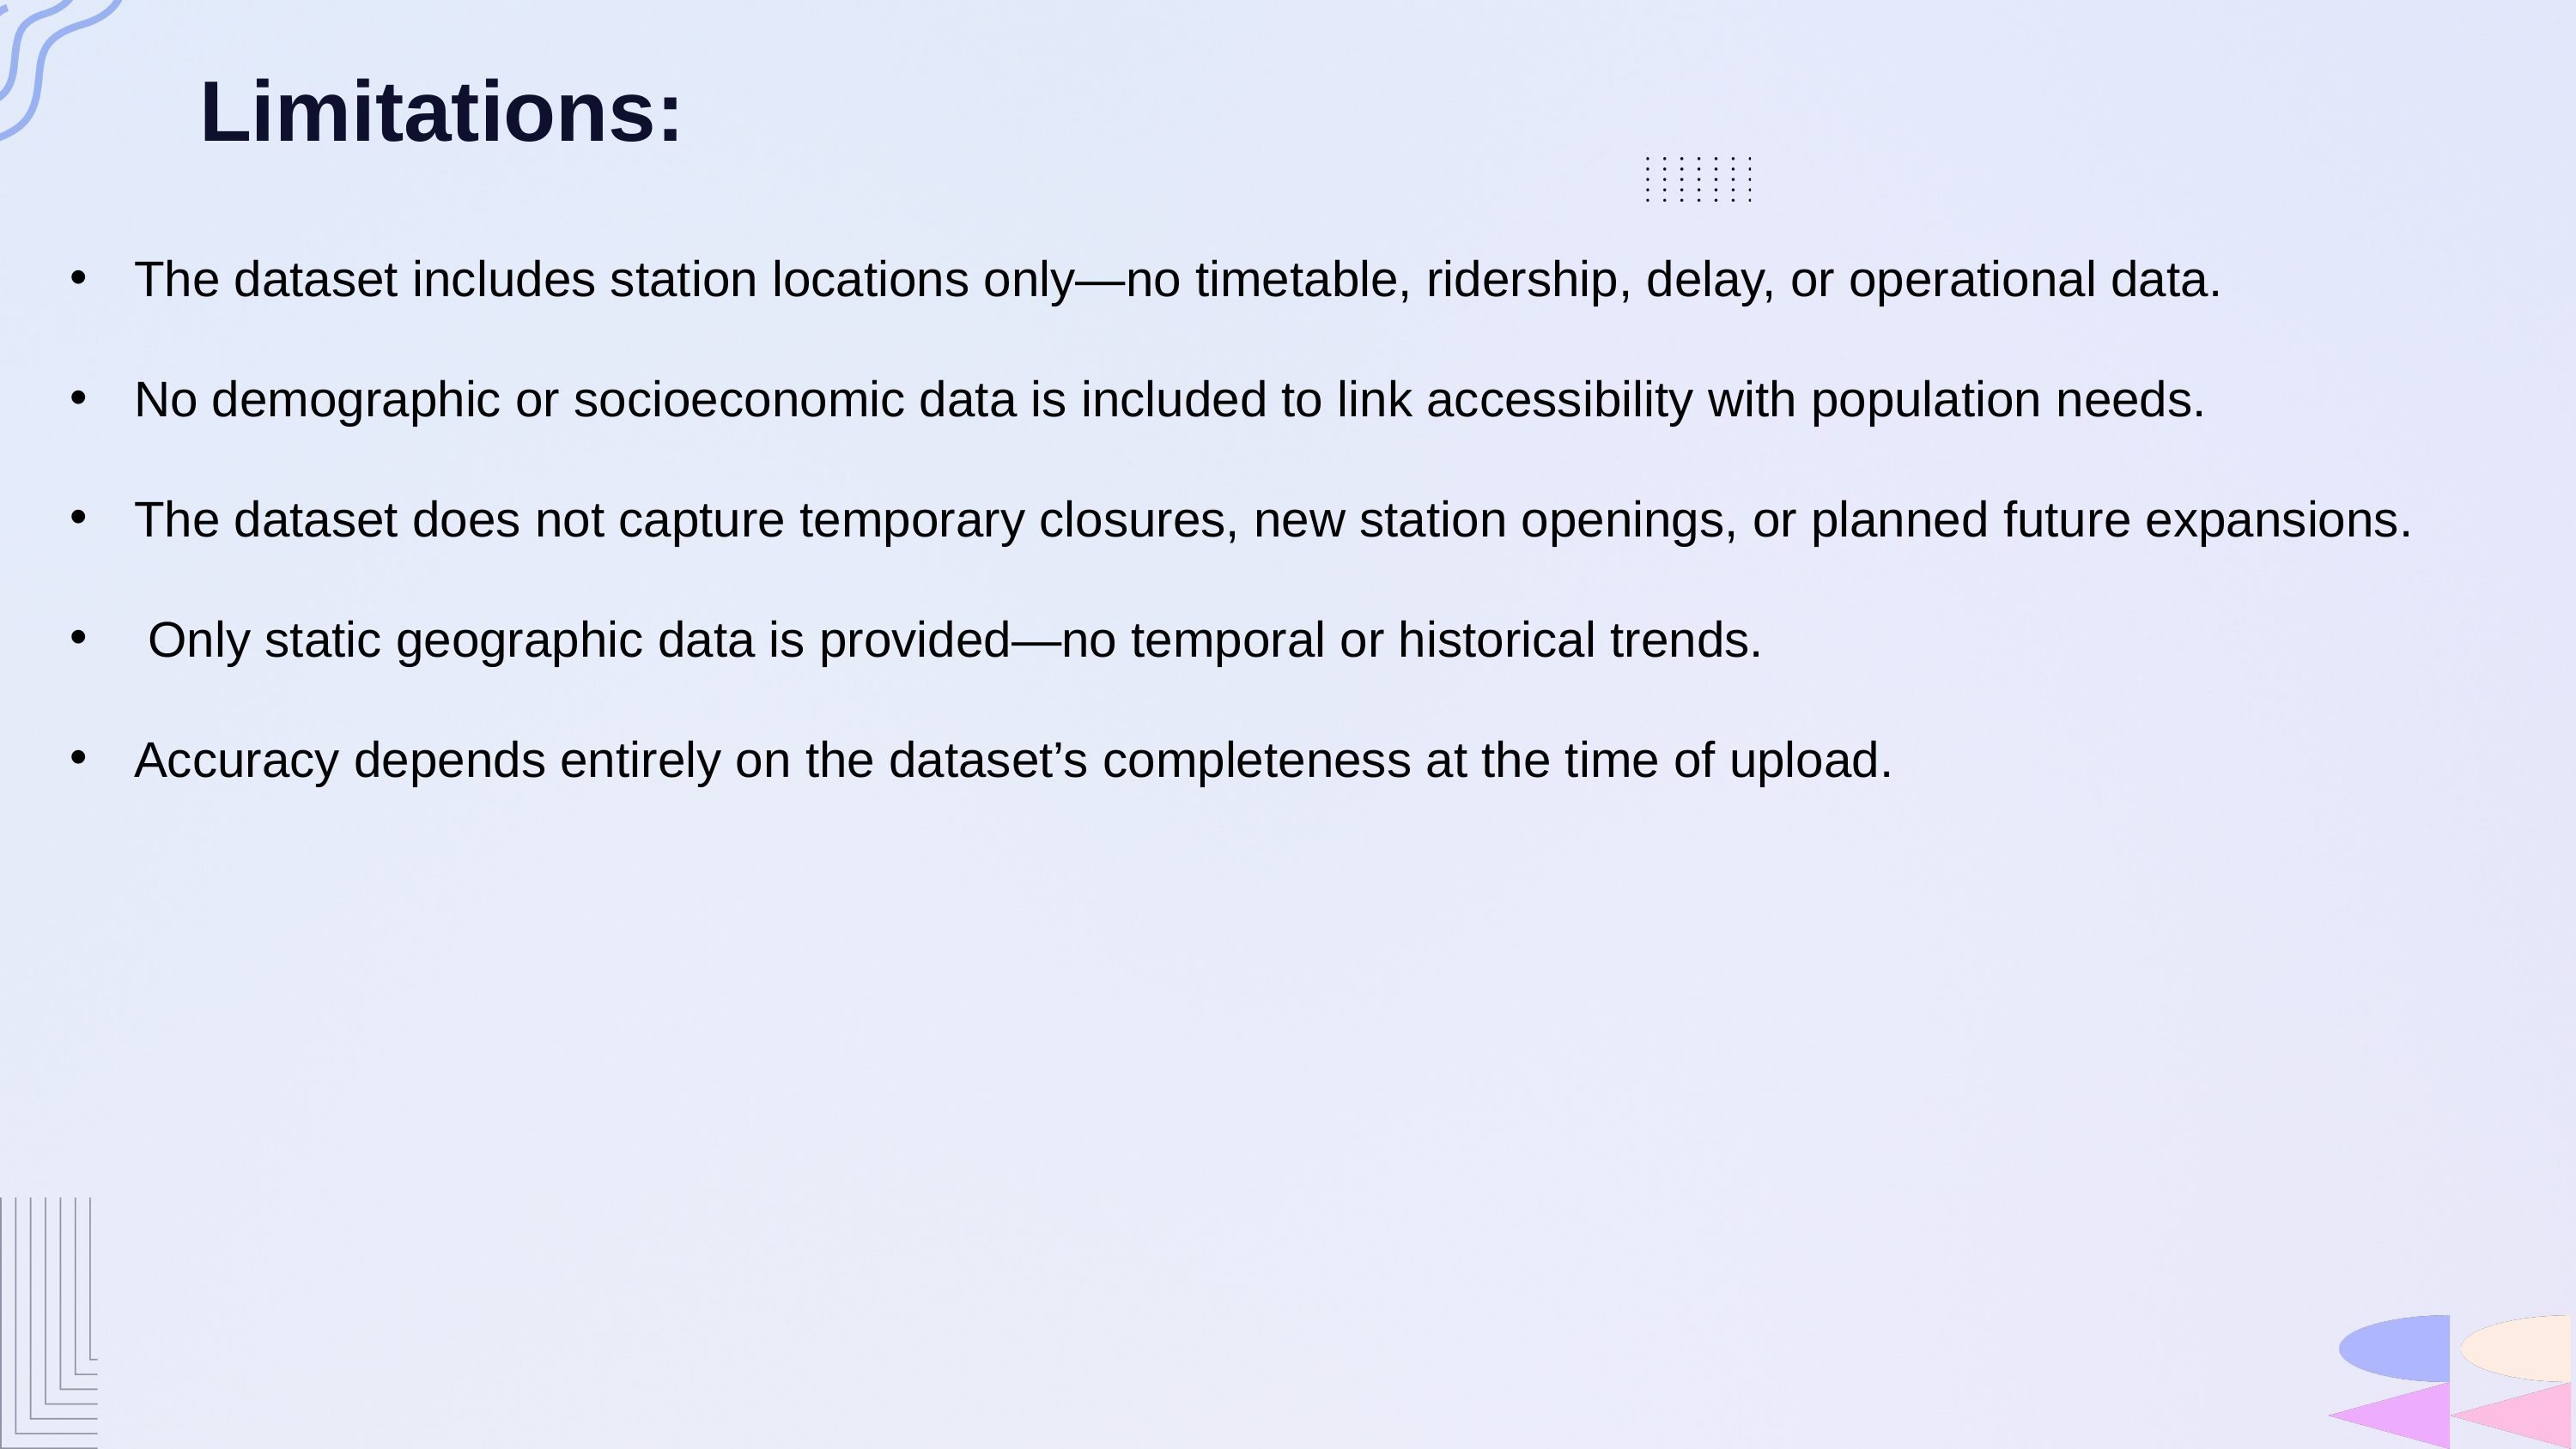

Limitations:

The dataset includes station locations only—no timetable, ridership, delay, or operational data.
No demographic or socioeconomic data is included to link accessibility with population needs.
The dataset does not capture temporary closures, new station openings, or planned future expansions.
 Only static geographic data is provided—no temporal or historical trends.
Accuracy depends entirely on the dataset’s completeness at the time of upload.